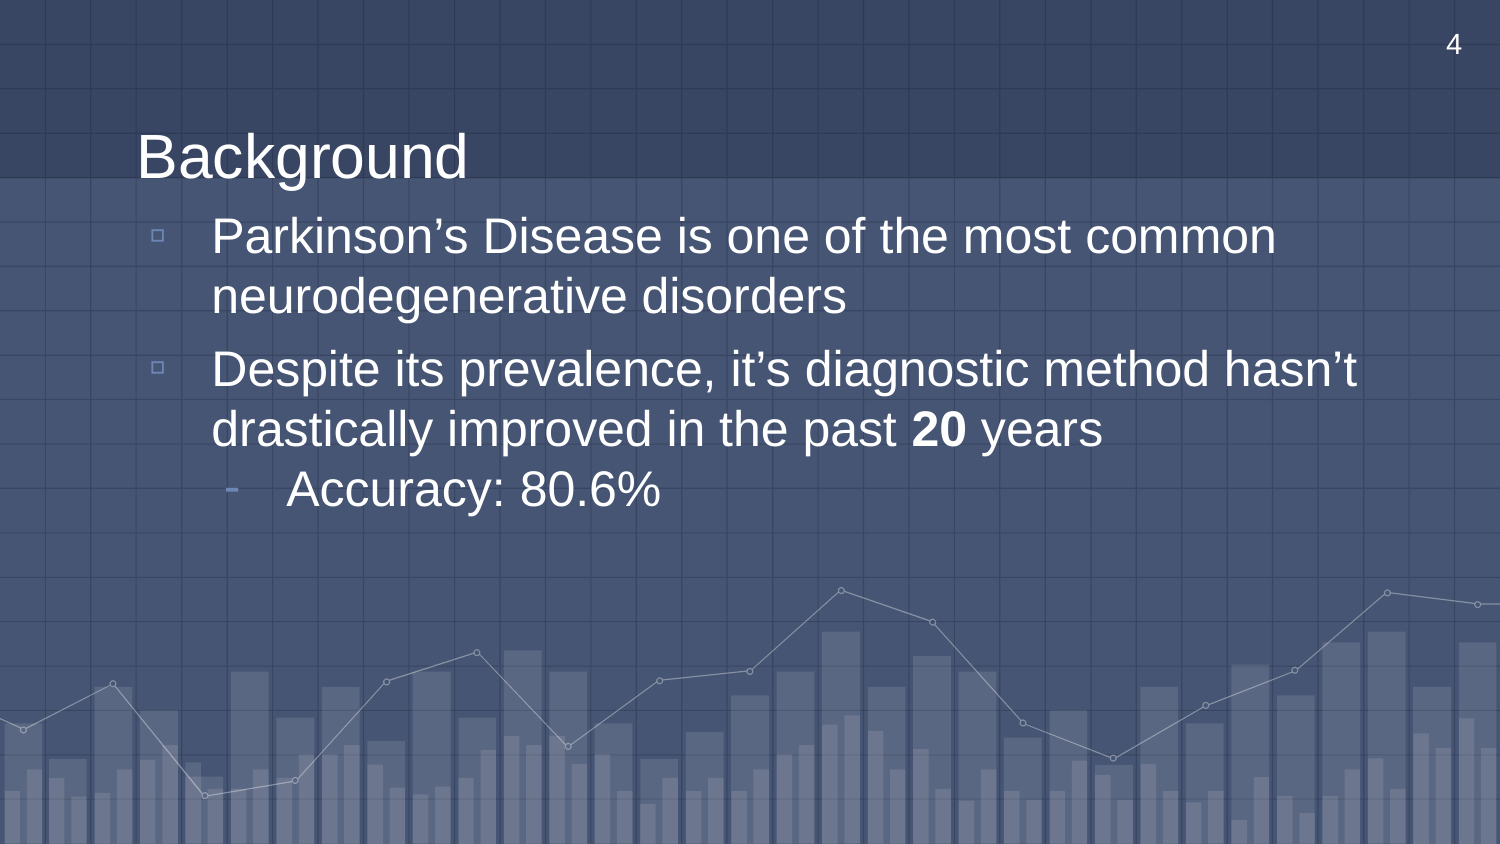

4
# Background
Parkinson’s Disease is one of the most common neurodegenerative disorders
Despite its prevalence, it’s diagnostic method hasn’t drastically improved in the past 20 years
Accuracy: 80.6%